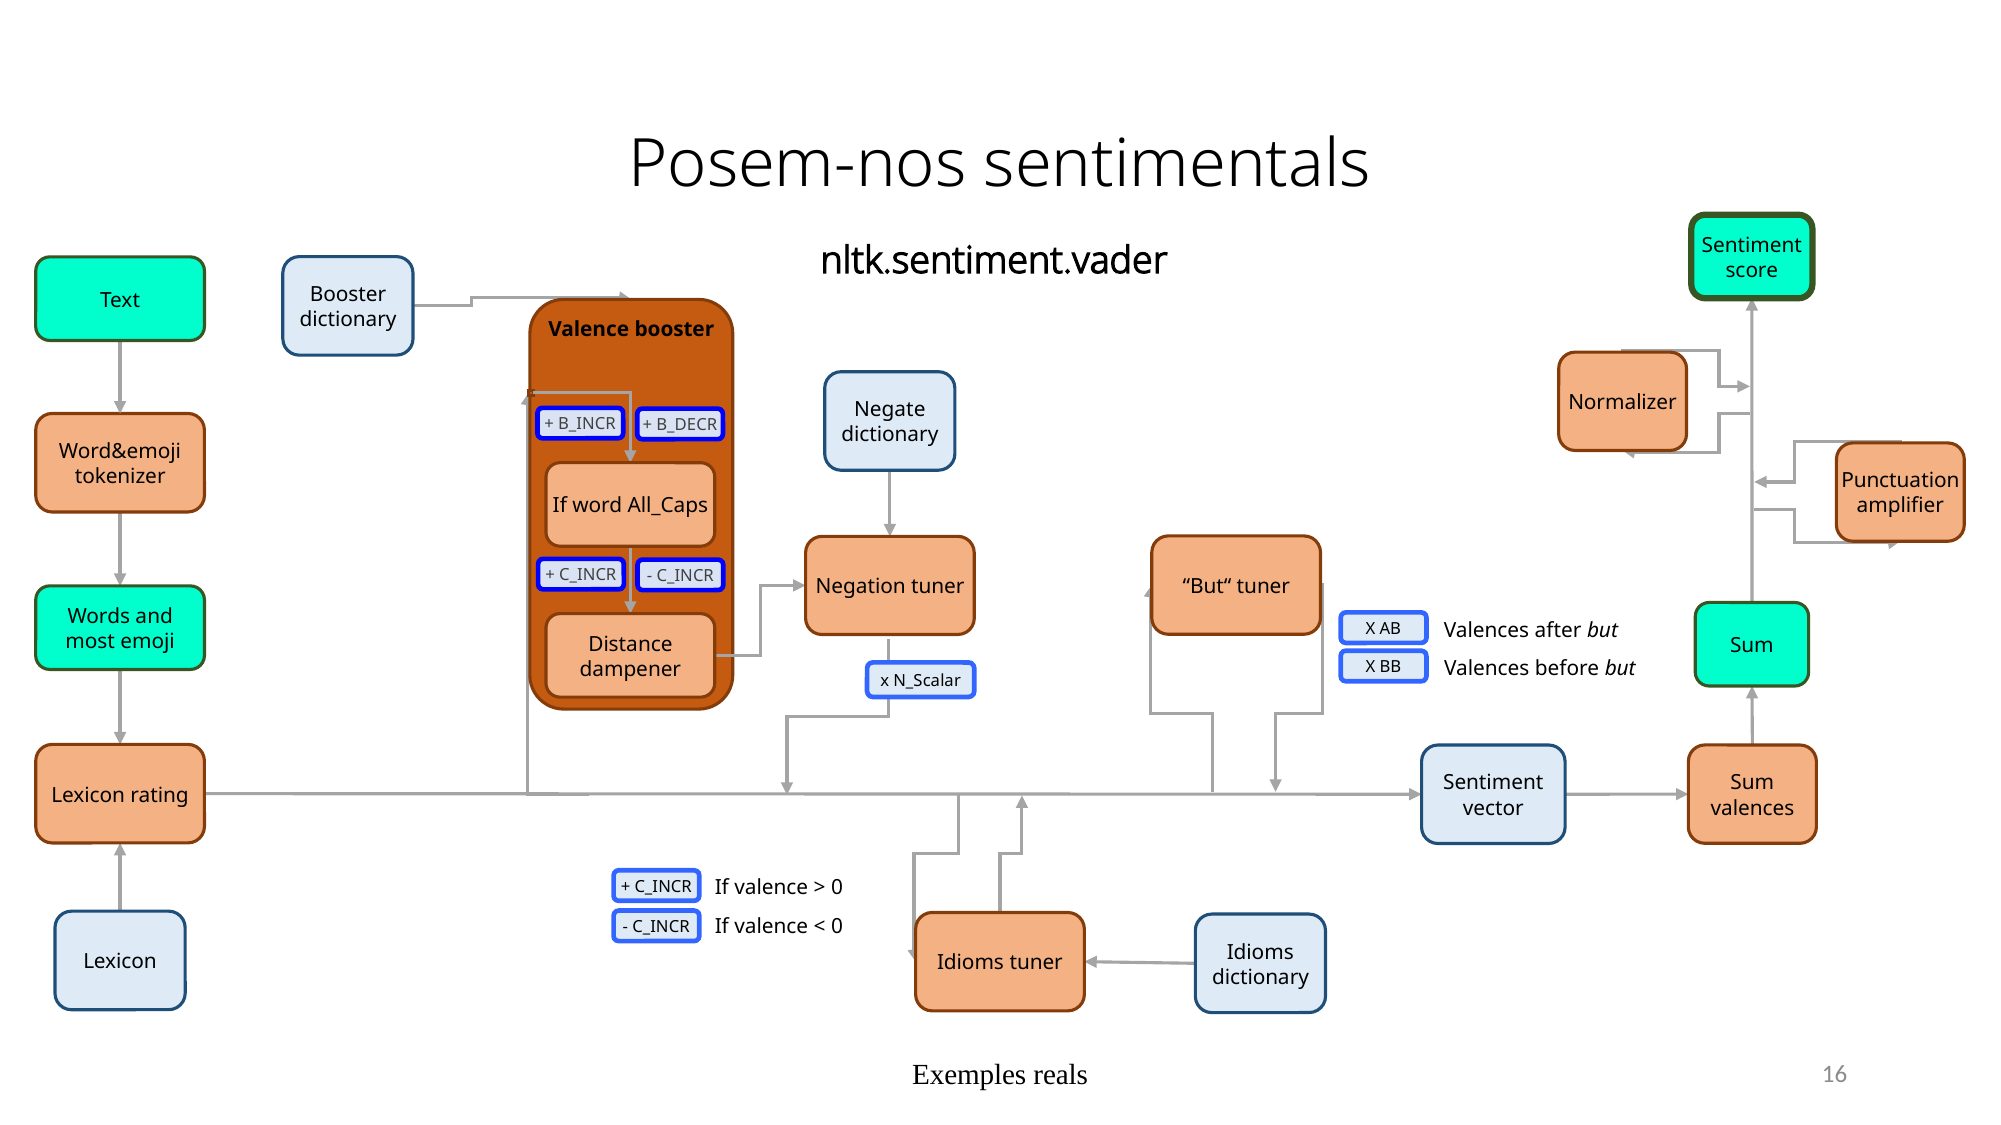

Posem-nos sentimentals
Sentiment score
Booster dictionary
Text
Valence booster

Normalizer
Negate dictionary

+ B_INCR
+ B_DECR

Word&emoji tokenizer
Punctuation amplifier
If word All_Caps

“But“ tuner
Negation tuner
+ C_INCR
- C_INCR
Words and most emoji
Sum
Valences after but
X AB
Distance dampener
Valences before but
X BB
x N_Scalar
Lexicon rating
Sentiment vector
Sum valences

If valence > 0
+ C_INCR
If valence < 0
- C_INCR
Lexicon
Idioms tuner
Idioms dictionary
nltk.sentiment.vader
Exemples reals
16